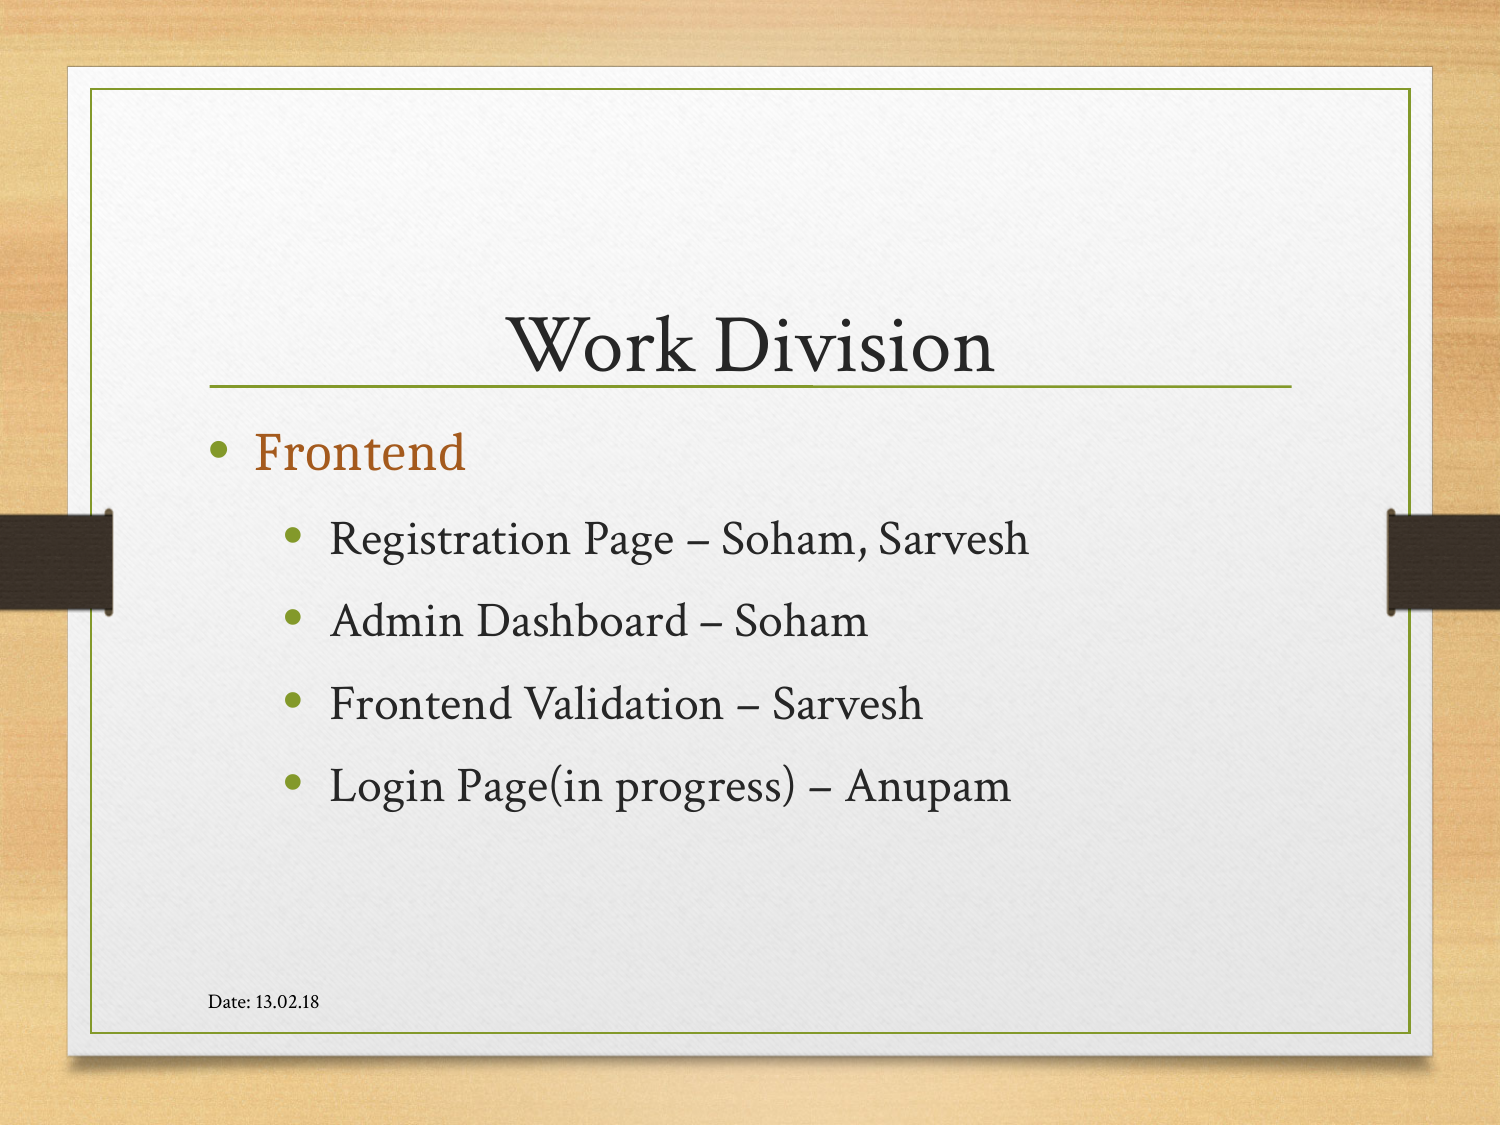

Work Division
Frontend
Registration Page – Soham, Sarvesh
Admin Dashboard – Soham
Frontend Validation – Sarvesh
Login Page(in progress) – Anupam
Date: 13.02.18